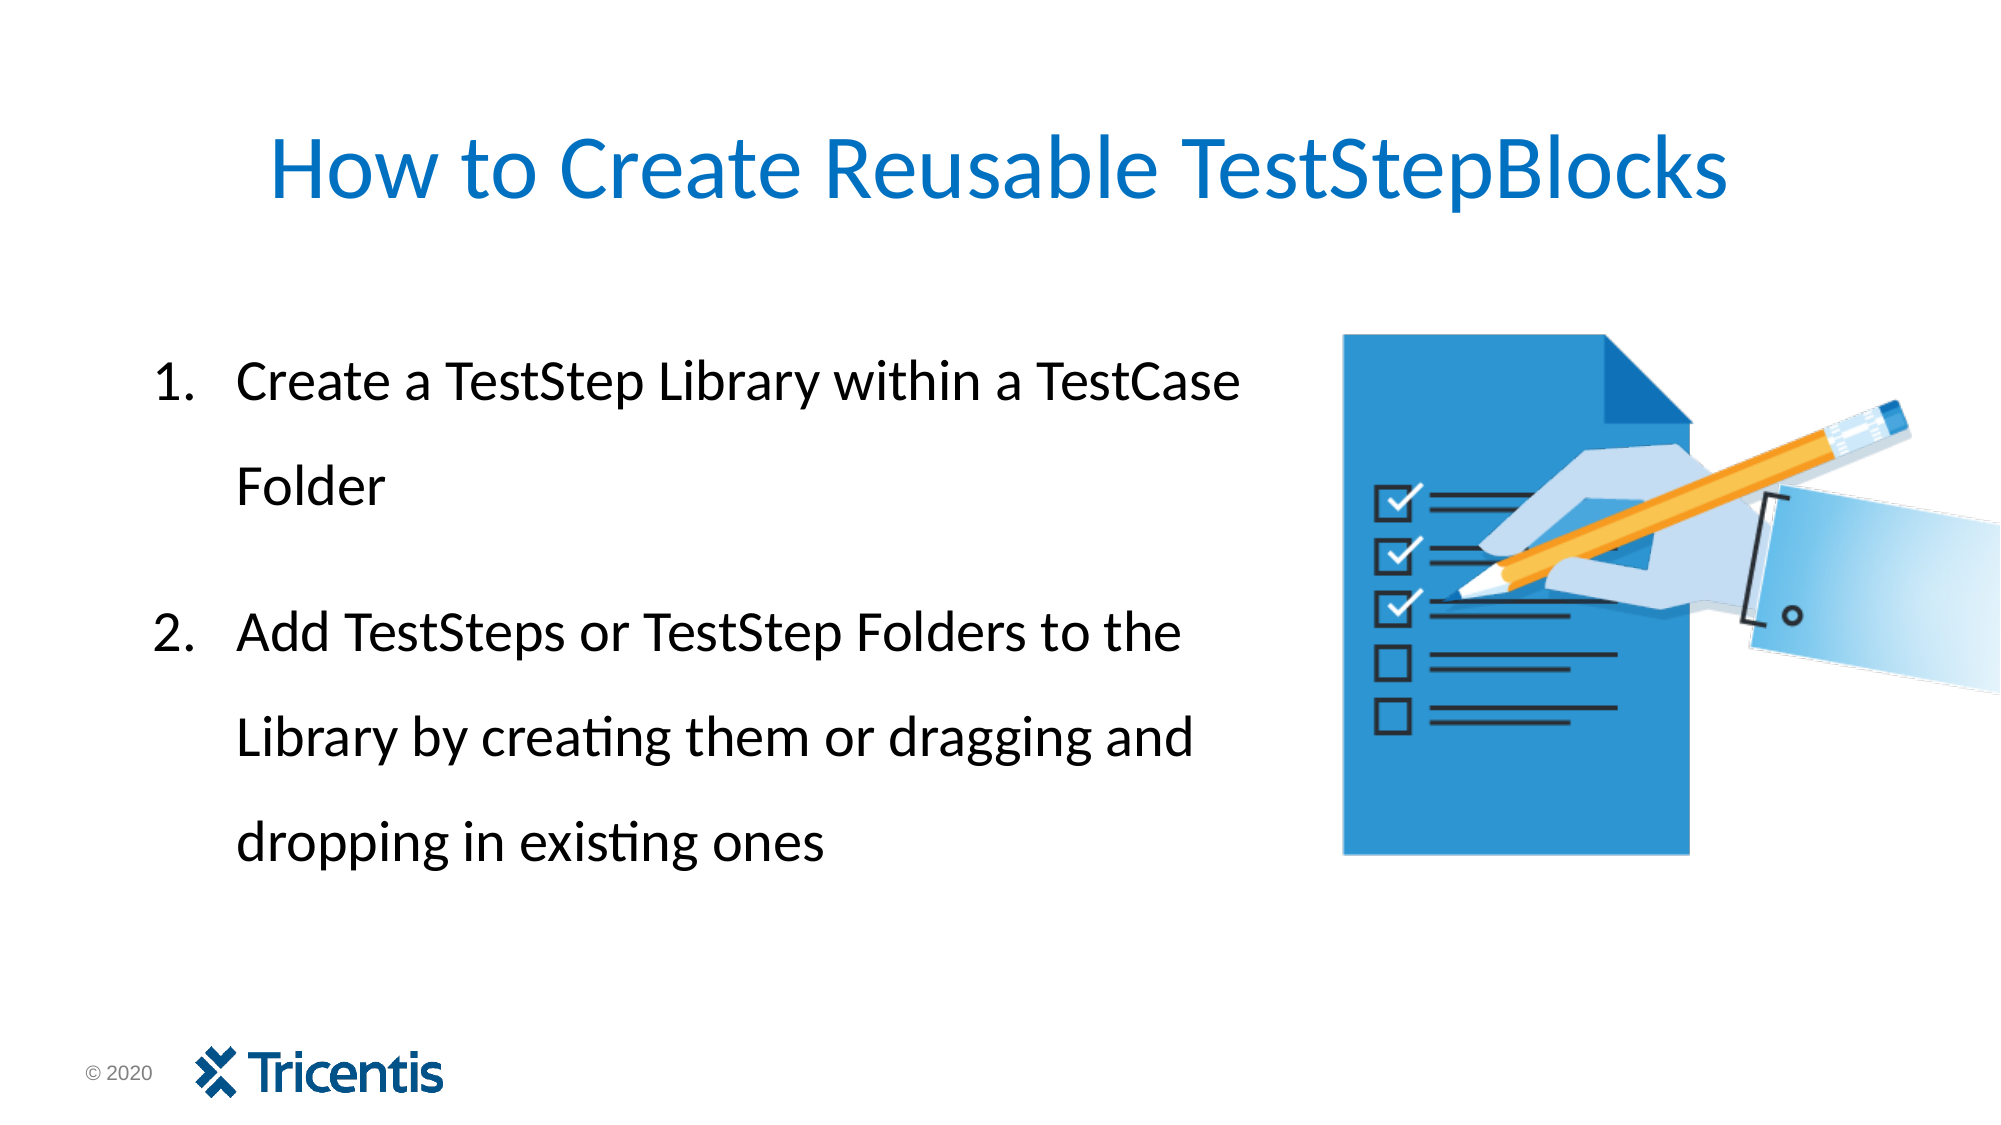

# How to Create Reusable TestStepBlocks
Create a TestStep Library within a TestCase Folder
Add TestSteps or TestStep Folders to the Library by creating them or dragging and dropping in existing ones